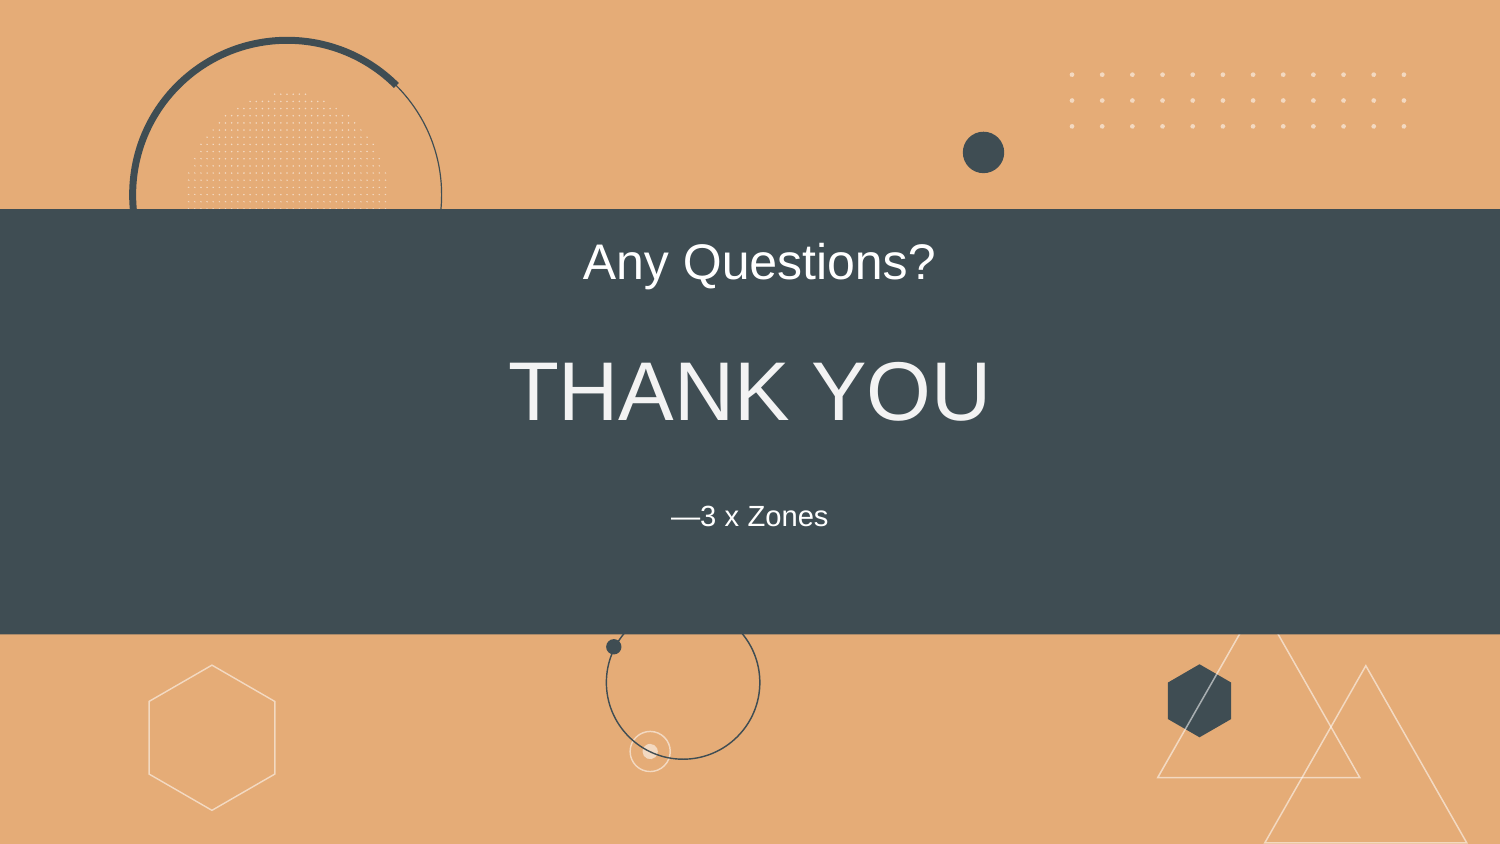

Any Questions?
THANK YOU
# —3 x Zones